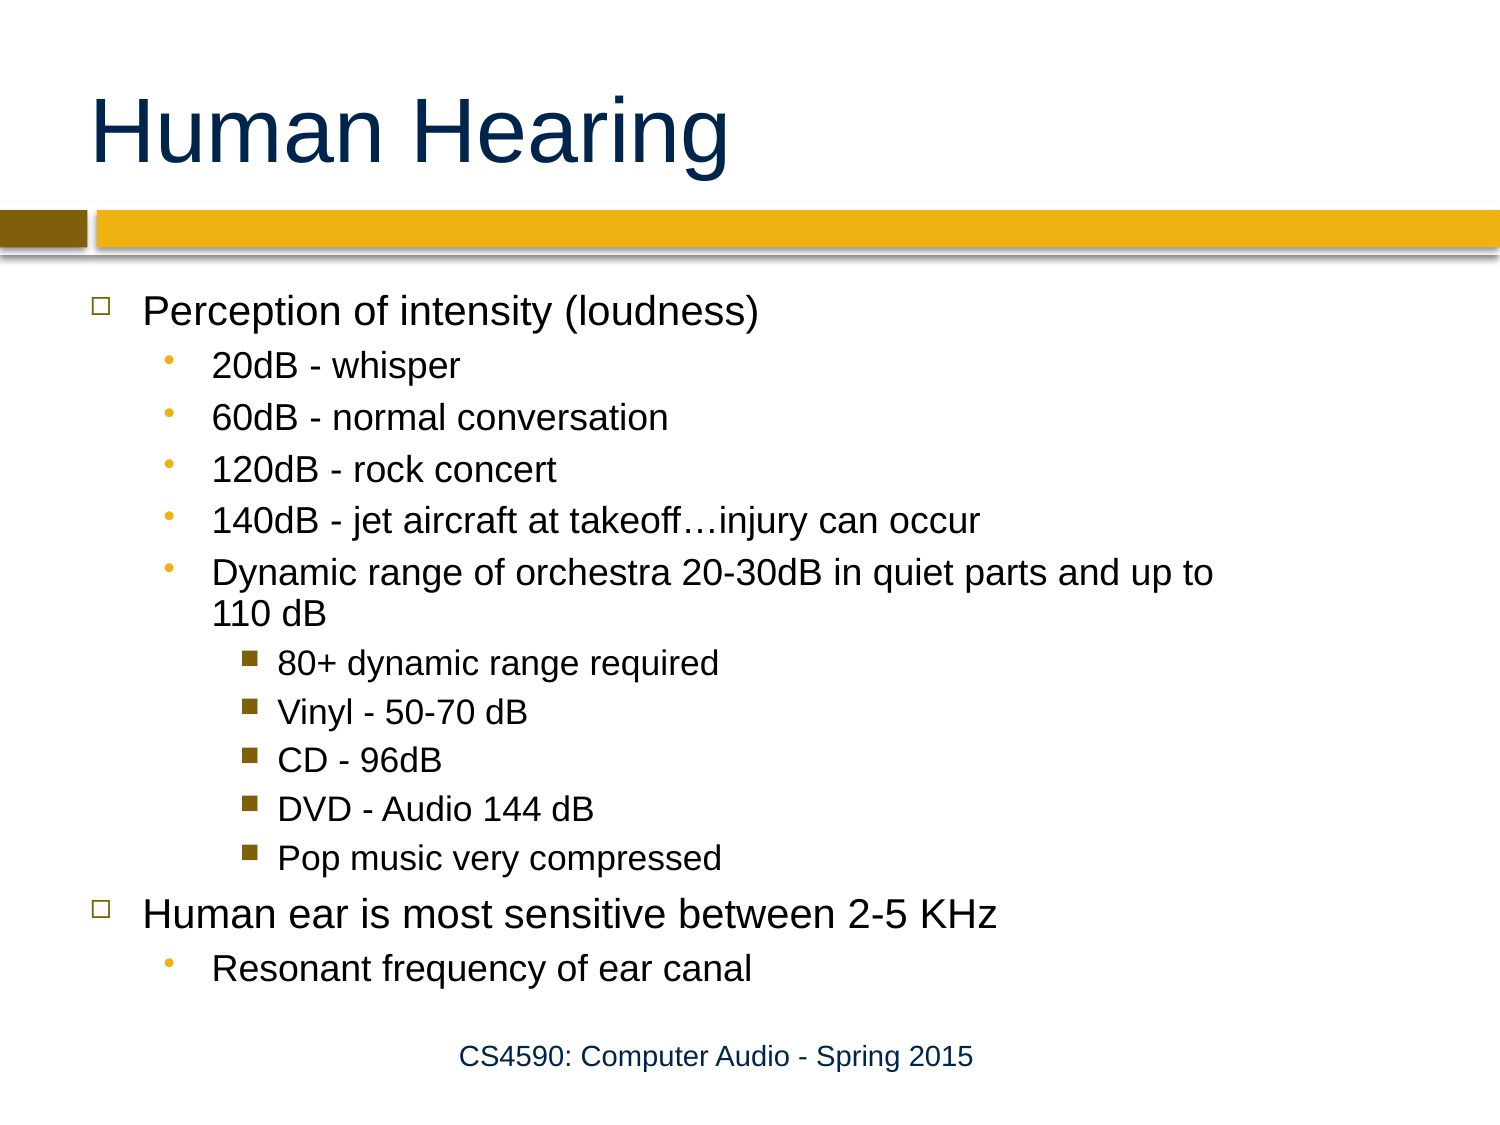

# Human Hearing
Perception of intensity (loudness)
20dB - whisper
60dB - normal conversation
120dB - rock concert
140dB - jet aircraft at takeoff…injury can occur
Dynamic range of orchestra 20-30dB in quiet parts and up to 110 dB
80+ dynamic range required
Vinyl - 50-70 dB
CD - 96dB
DVD - Audio 144 dB
Pop music very compressed
Human ear is most sensitive between 2-5 KHz
Resonant frequency of ear canal

CS4590: Computer Audio - Spring 2015